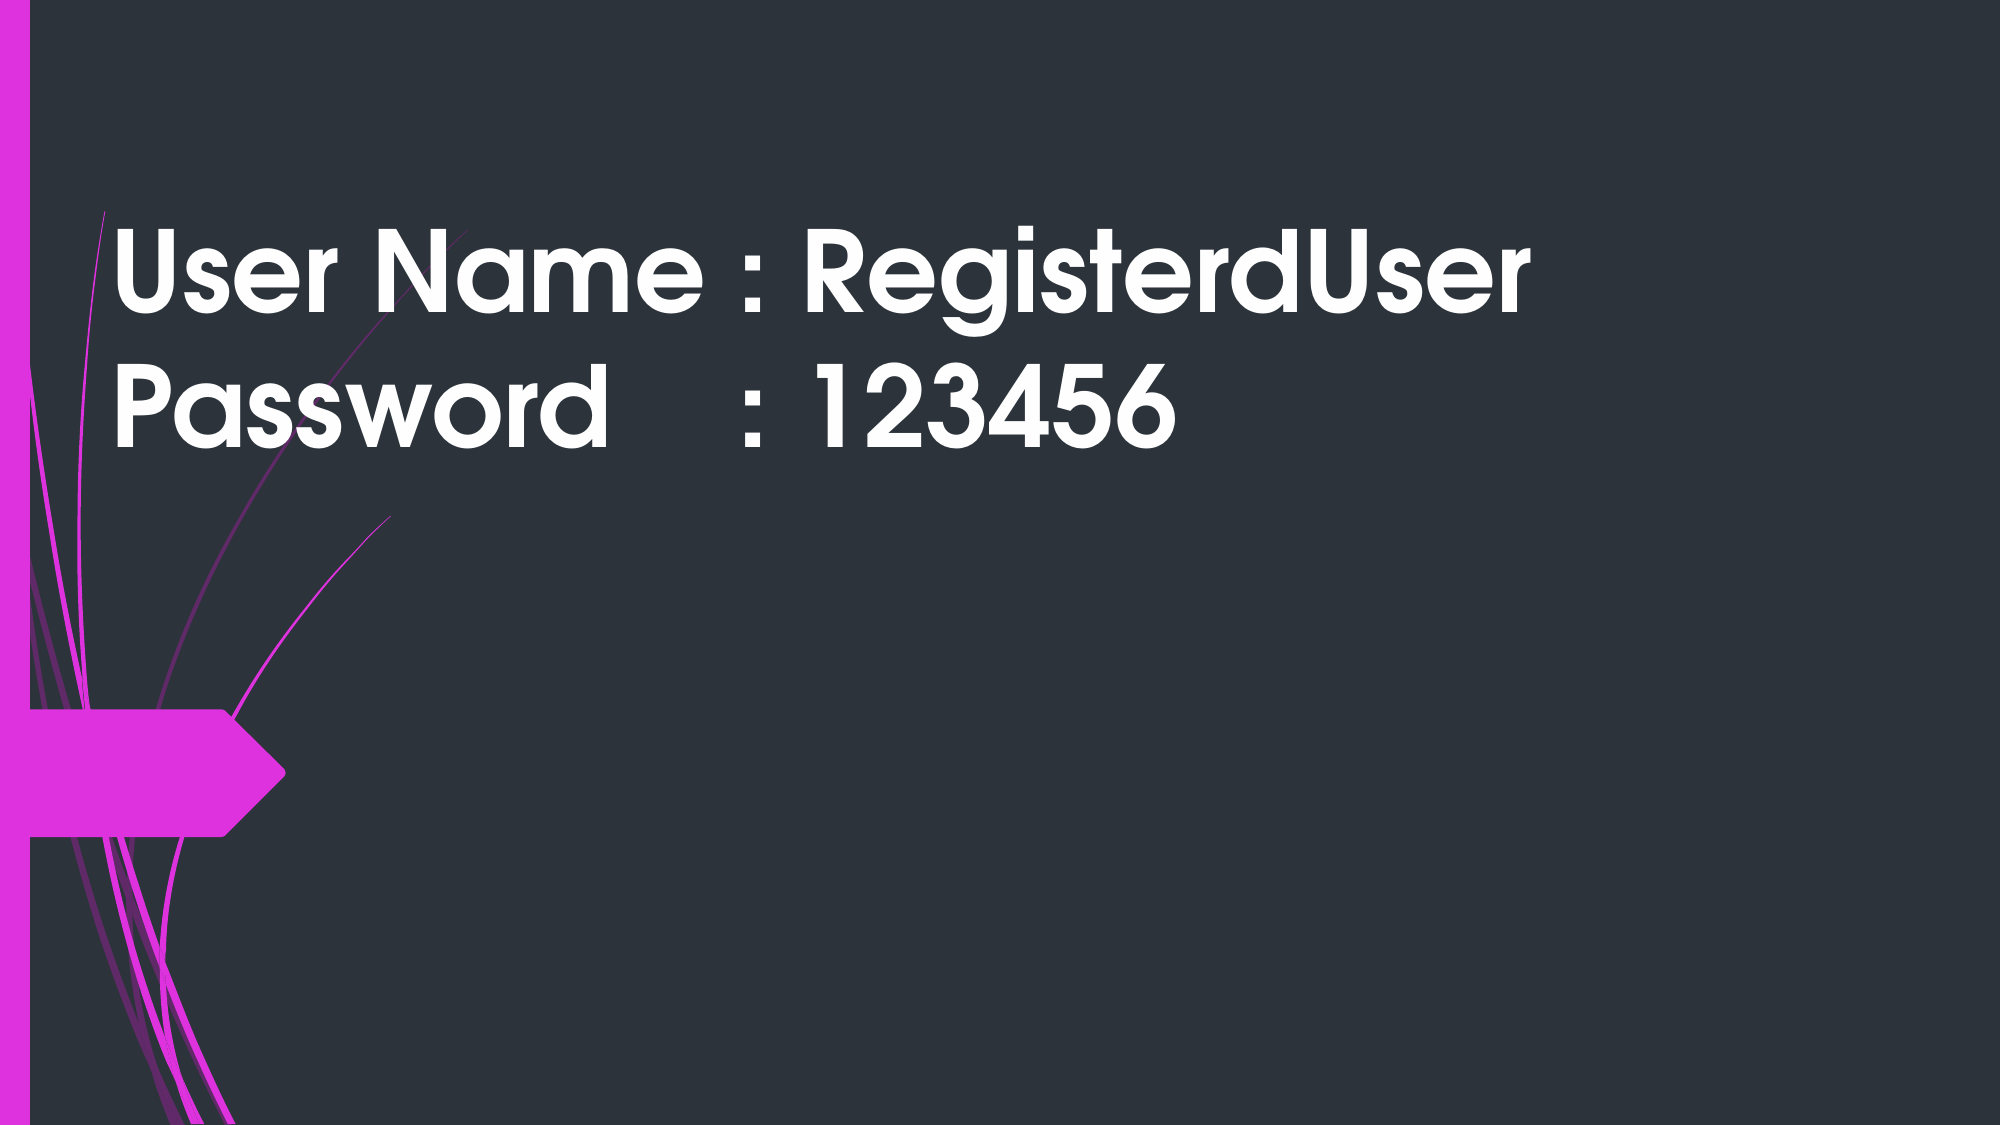

# User Name : RegisterdUser Password    : 123456